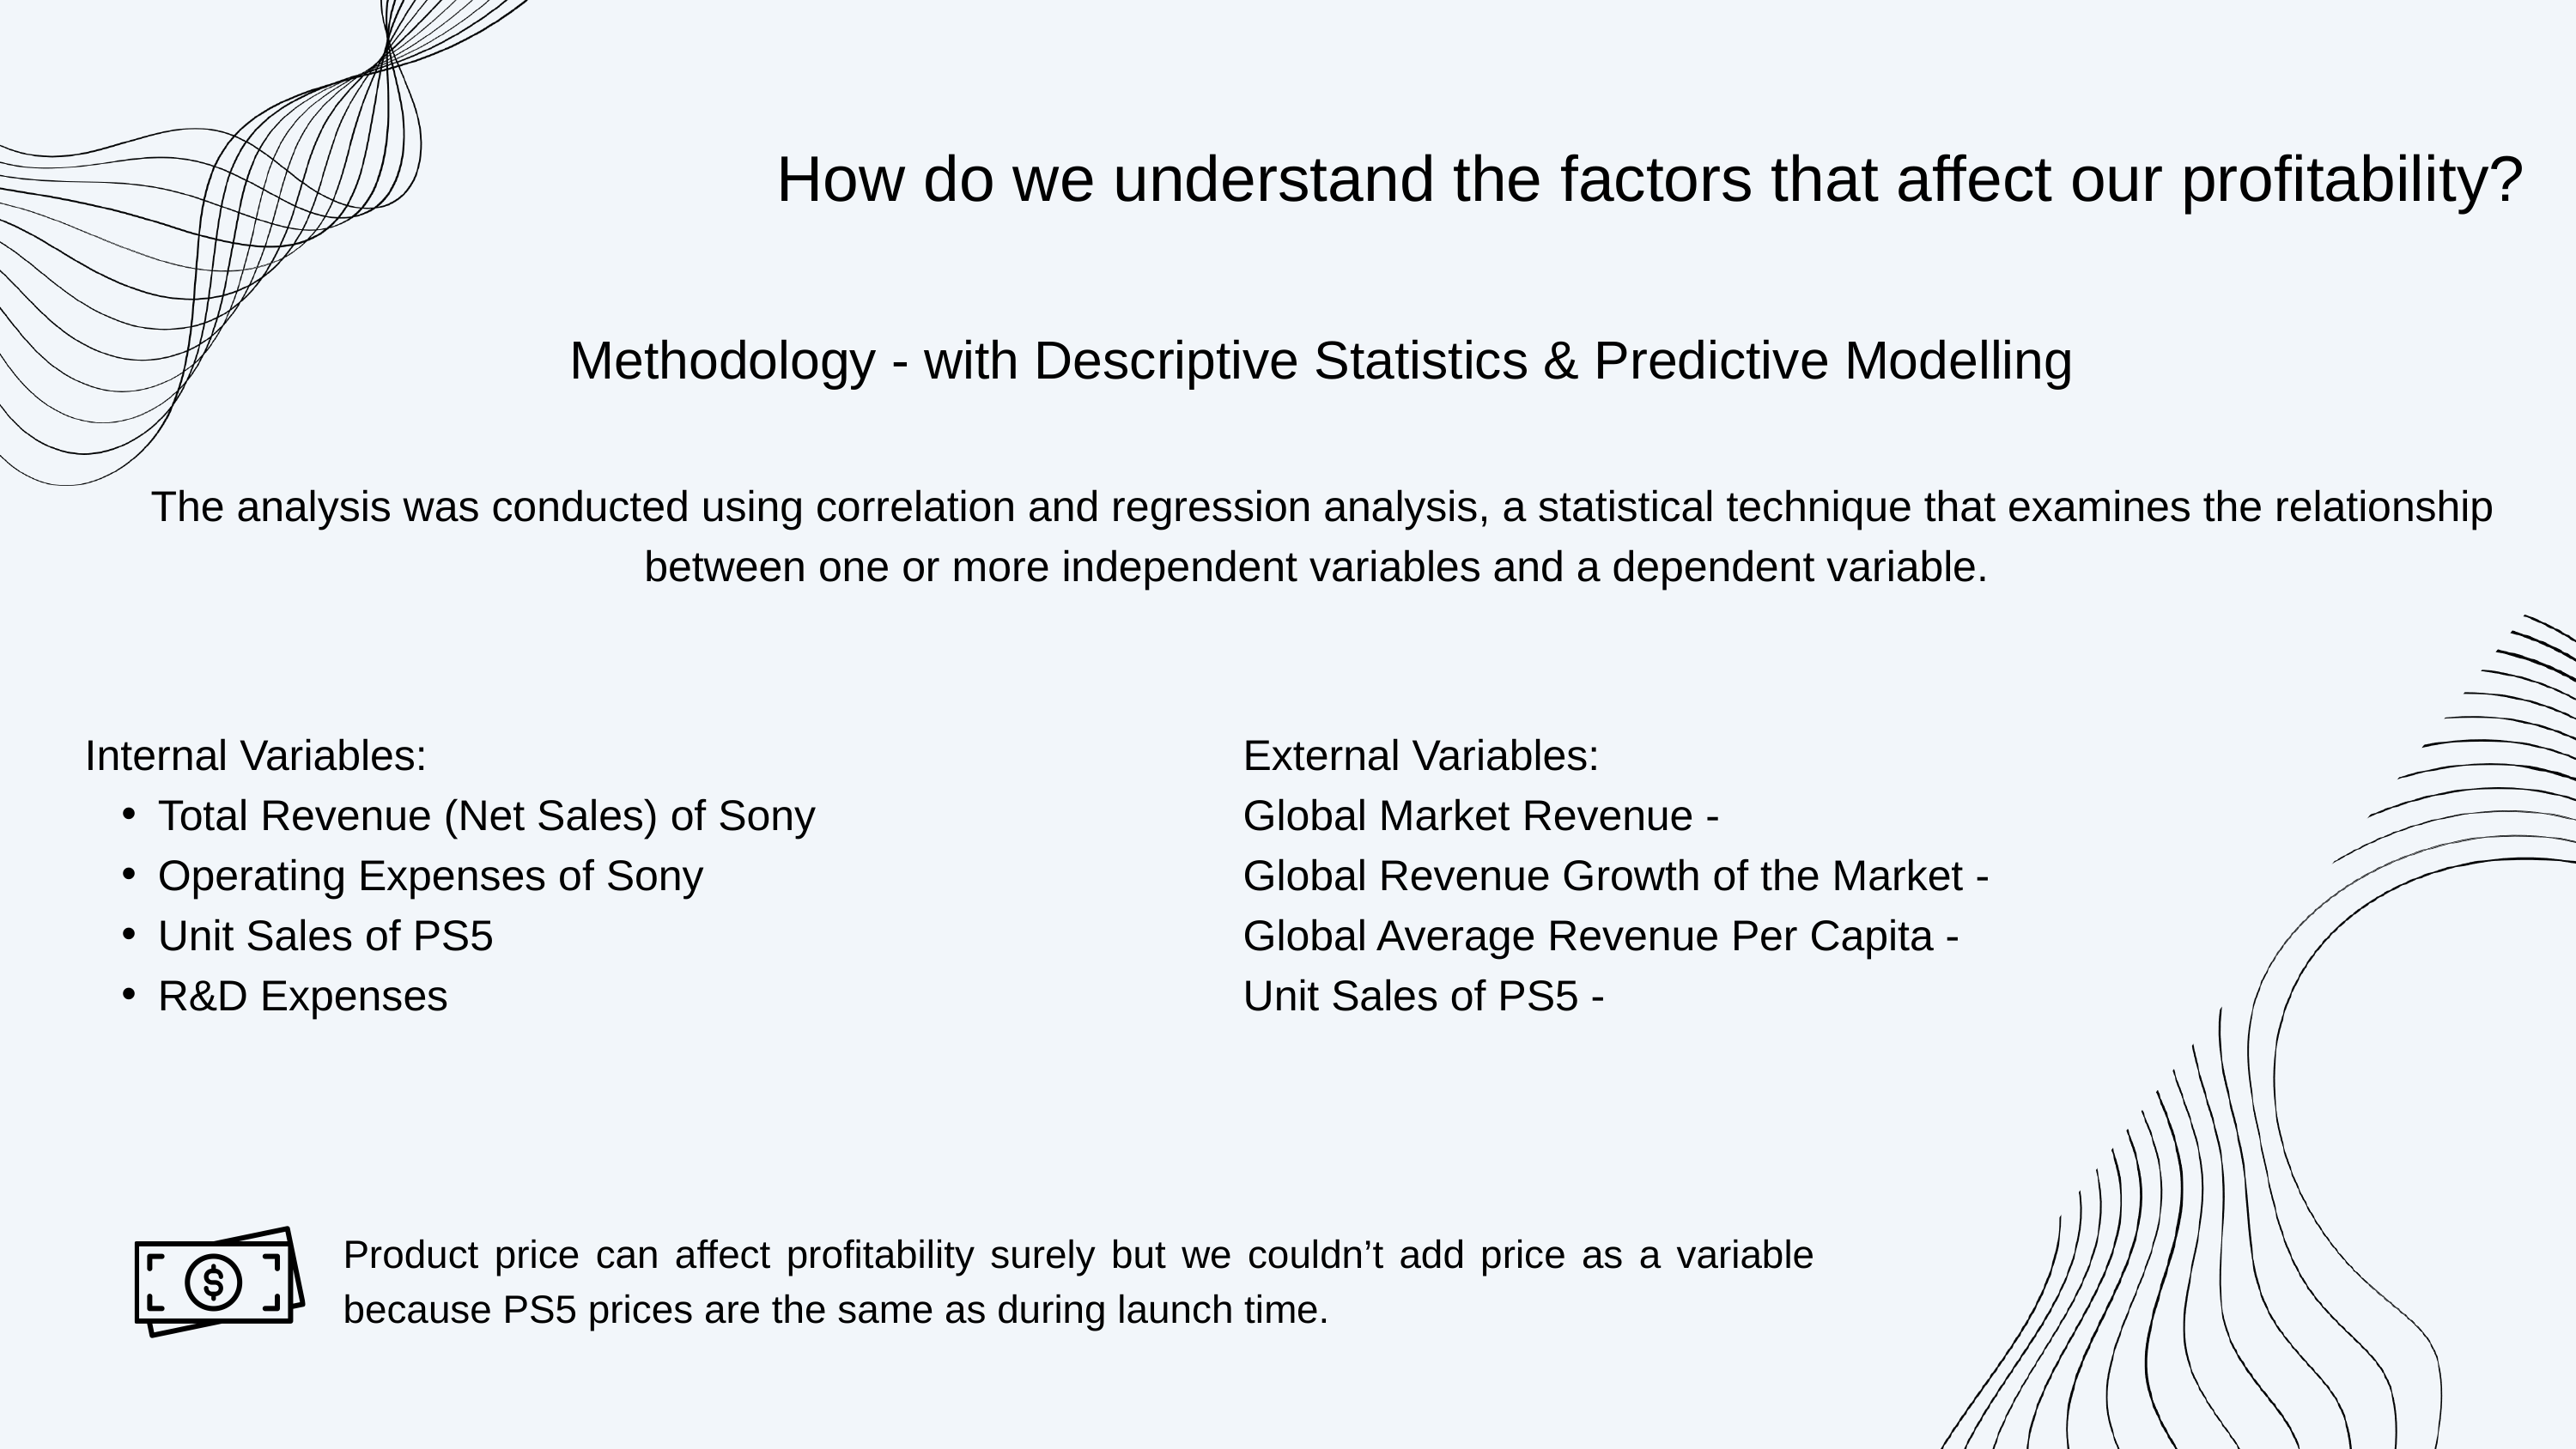

How do we understand the factors that affect our profitability?

Methodology - with Descriptive Statistics & Predictive Modelling

The analysis was conducted using correlation and regression analysis, a statistical technique that examines the relationship between one or more independent variables and a dependent variable.
Internal Variables:
Total Revenue (Net Sales) of Sony
Operating Expenses of Sony
Unit Sales of PS5
R&D Expenses
External Variables:
Global Market Revenue -
Global Revenue Growth of the Market -
Global Average Revenue Per Capita -
Unit Sales of PS5 -

Product price can affect profitability surely but we couldn’t add price as a variable because PS5 prices are the same as during launch time.